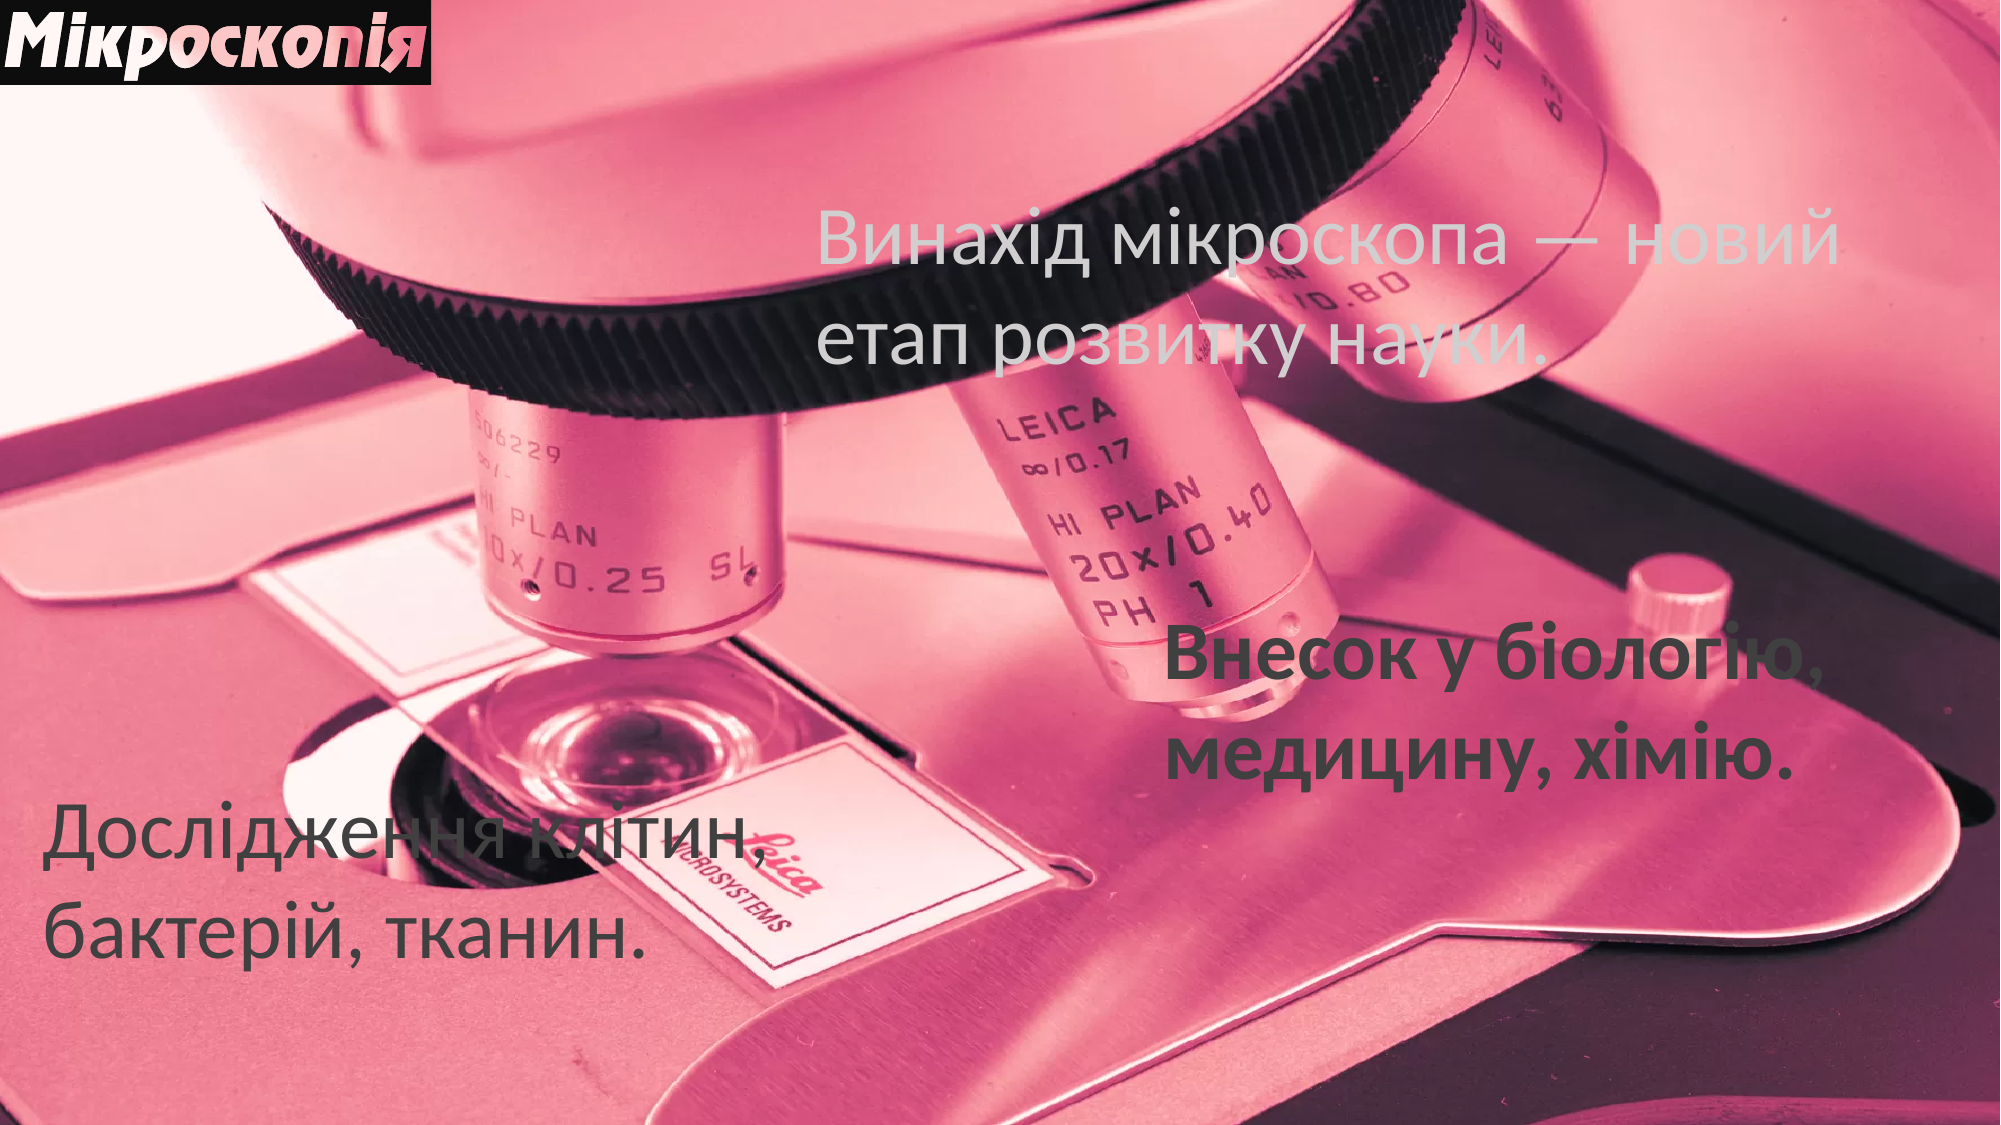

Винахід мікроскопа — новий етап розвитку науки.
Розвиток класичної хімії
Внесок у біологію, медицину, хімію.
Дослідження клітин, бактерій, тканин.